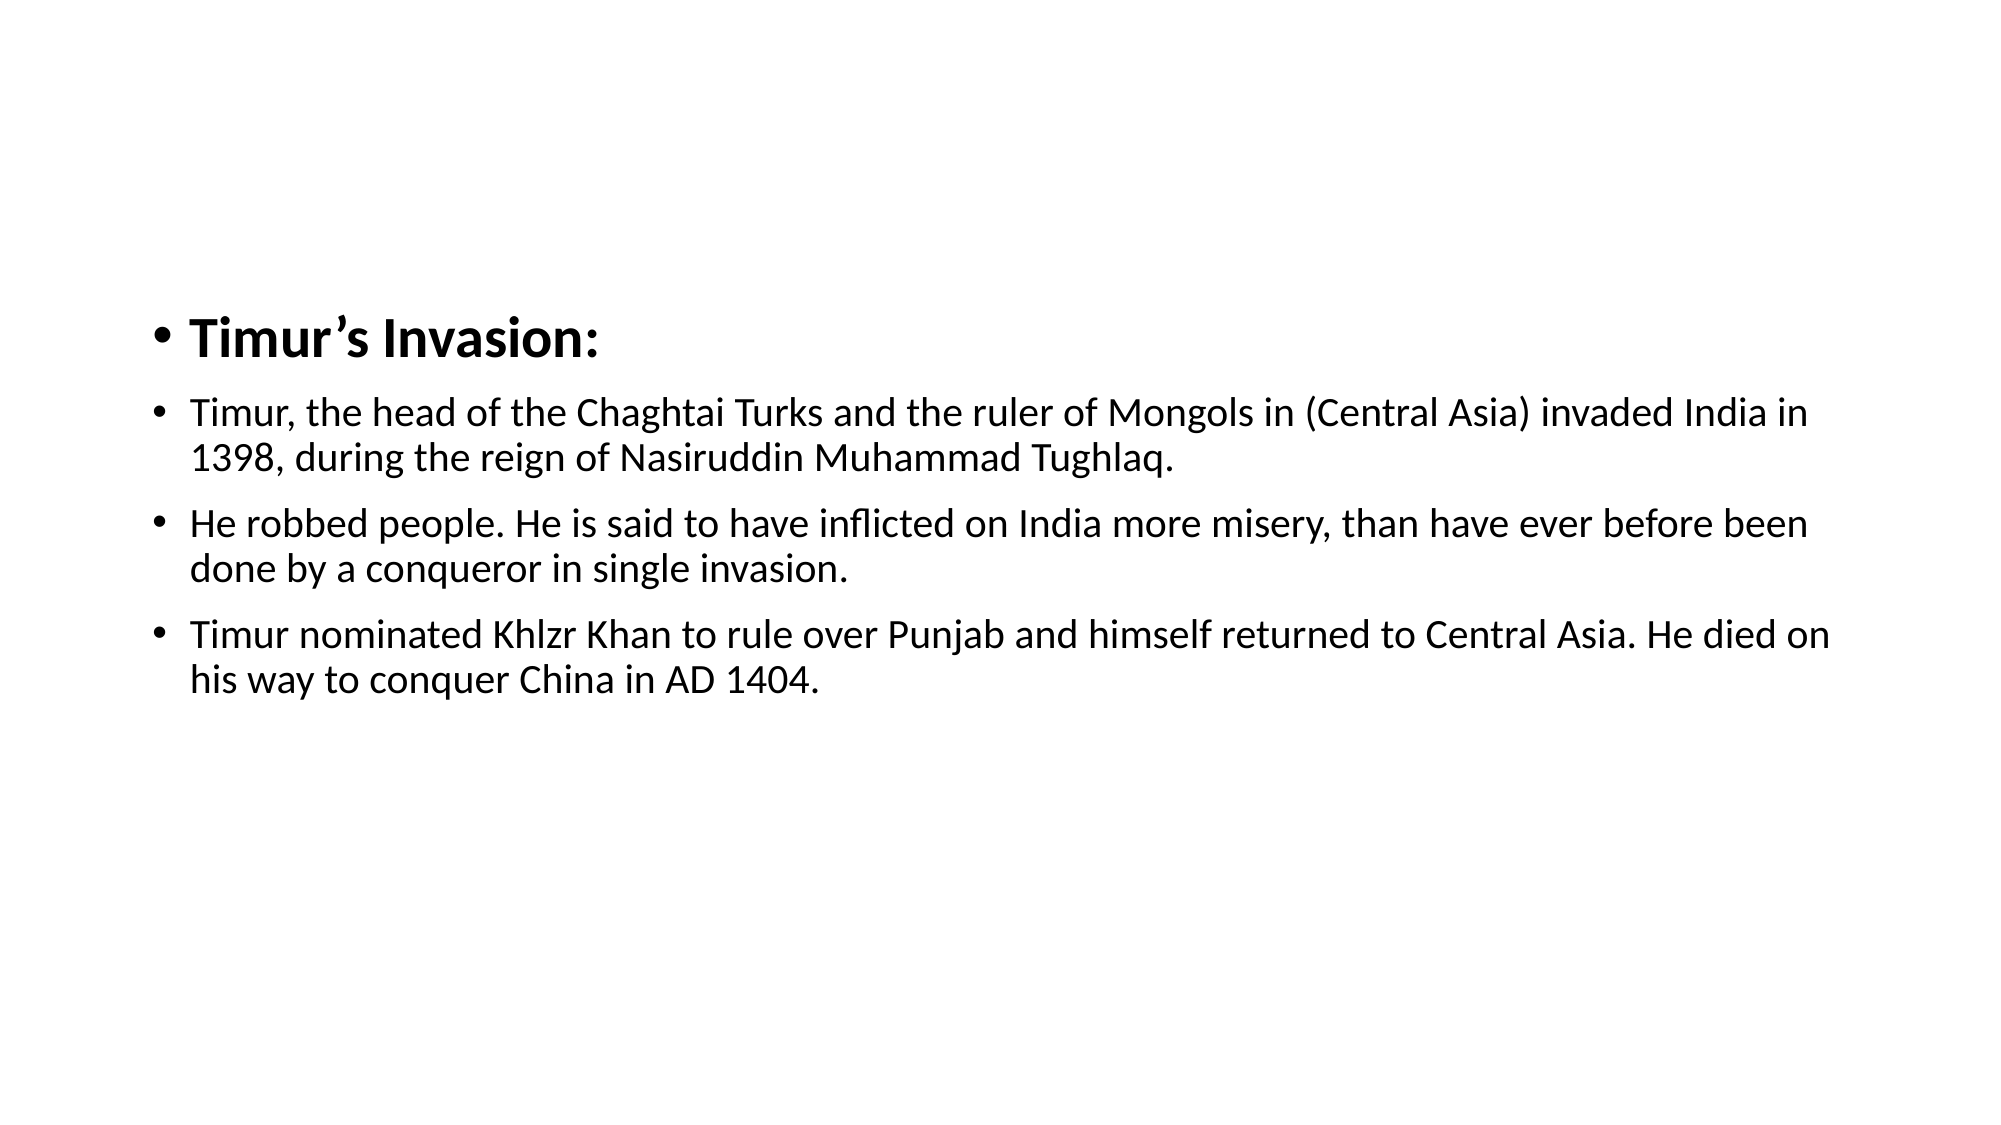

#
Timur’s Invasion:
Timur, the head of the Chaghtai Turks and the ruler of Mongols in (Central Asia) invaded India in 1398, during the reign of Nasiruddin Muhammad Tughlaq.
He robbed people. He is said to have inflicted on India more misery, than have ever before been done by a conqueror in single invasion.
Timur nominated Khlzr Khan to rule over Punjab and himself returned to Central Asia. He died on his way to conquer China in AD 1404.